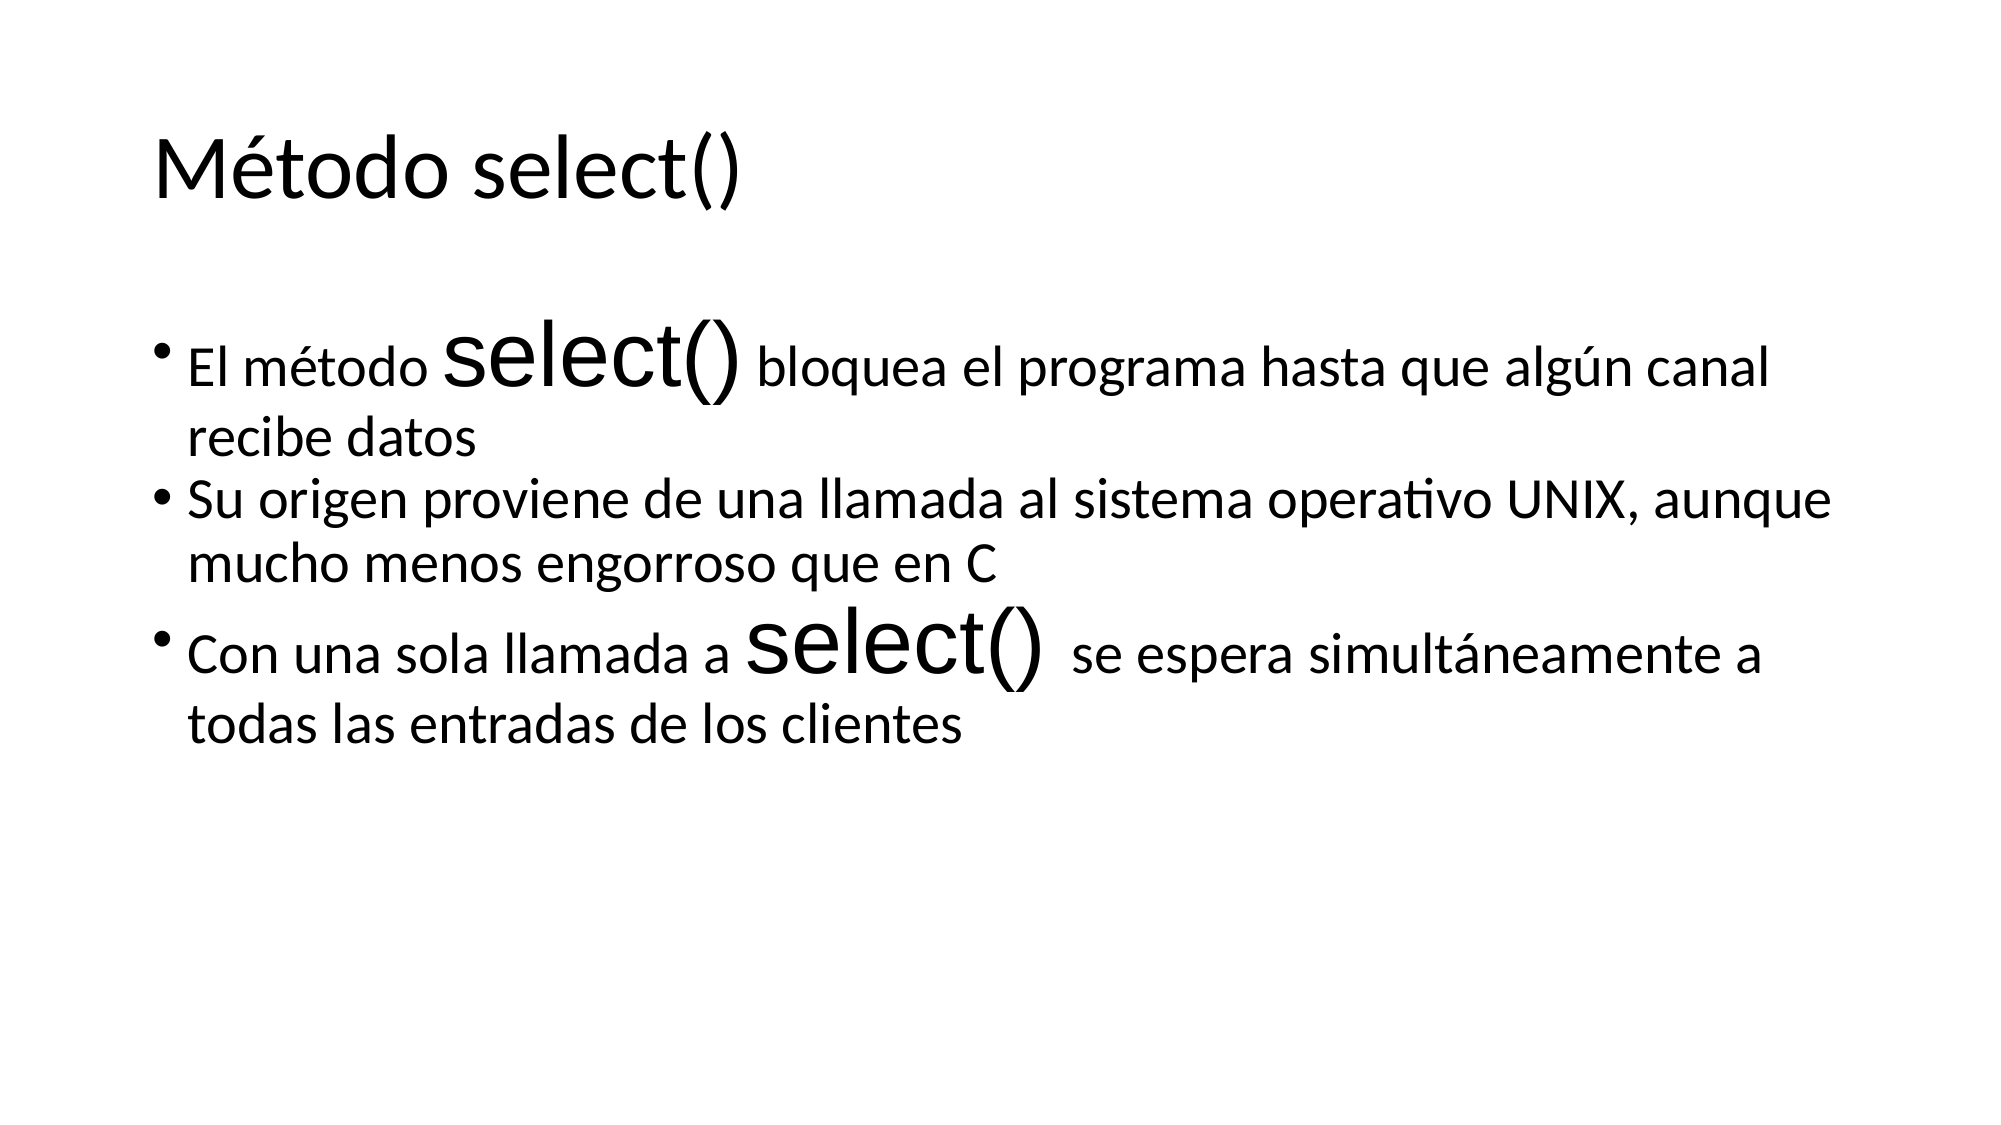

Método select()
El método select() bloquea el programa hasta que algún canal recibe datos
Su origen proviene de una llamada al sistema operativo UNIX, aunque mucho menos engorroso que en C
Con una sola llamada a select() se espera simultáneamente a todas las entradas de los clientes